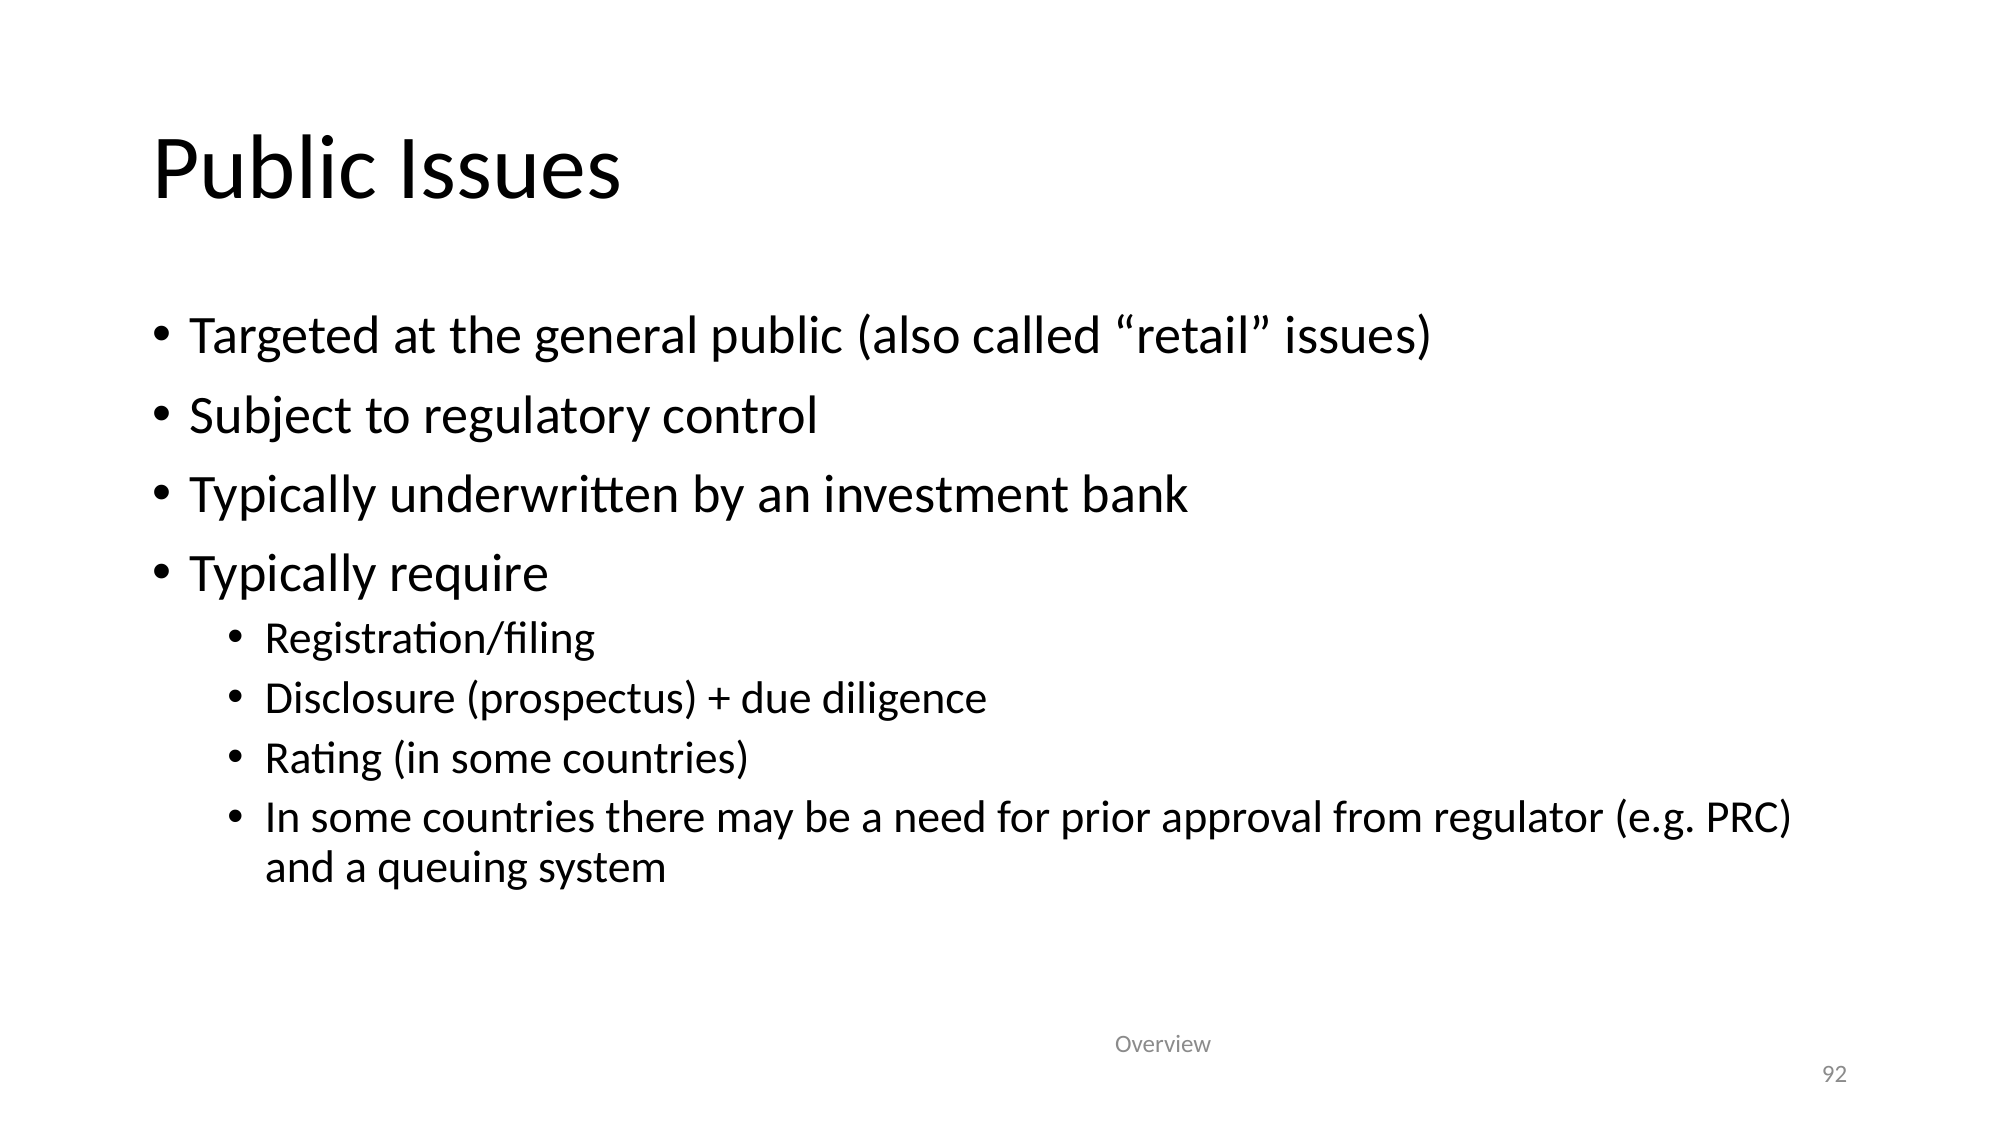

# Public Issues
Targeted at the general public (also called “retail” issues)
Subject to regulatory control
Typically underwritten by an investment bank
Typically require
Registration/filing
Disclosure (prospectus) + due diligence
Rating (in some countries)
In some countries there may be a need for prior approval from regulator (e.g. PRC) and a queuing system
Overview
92